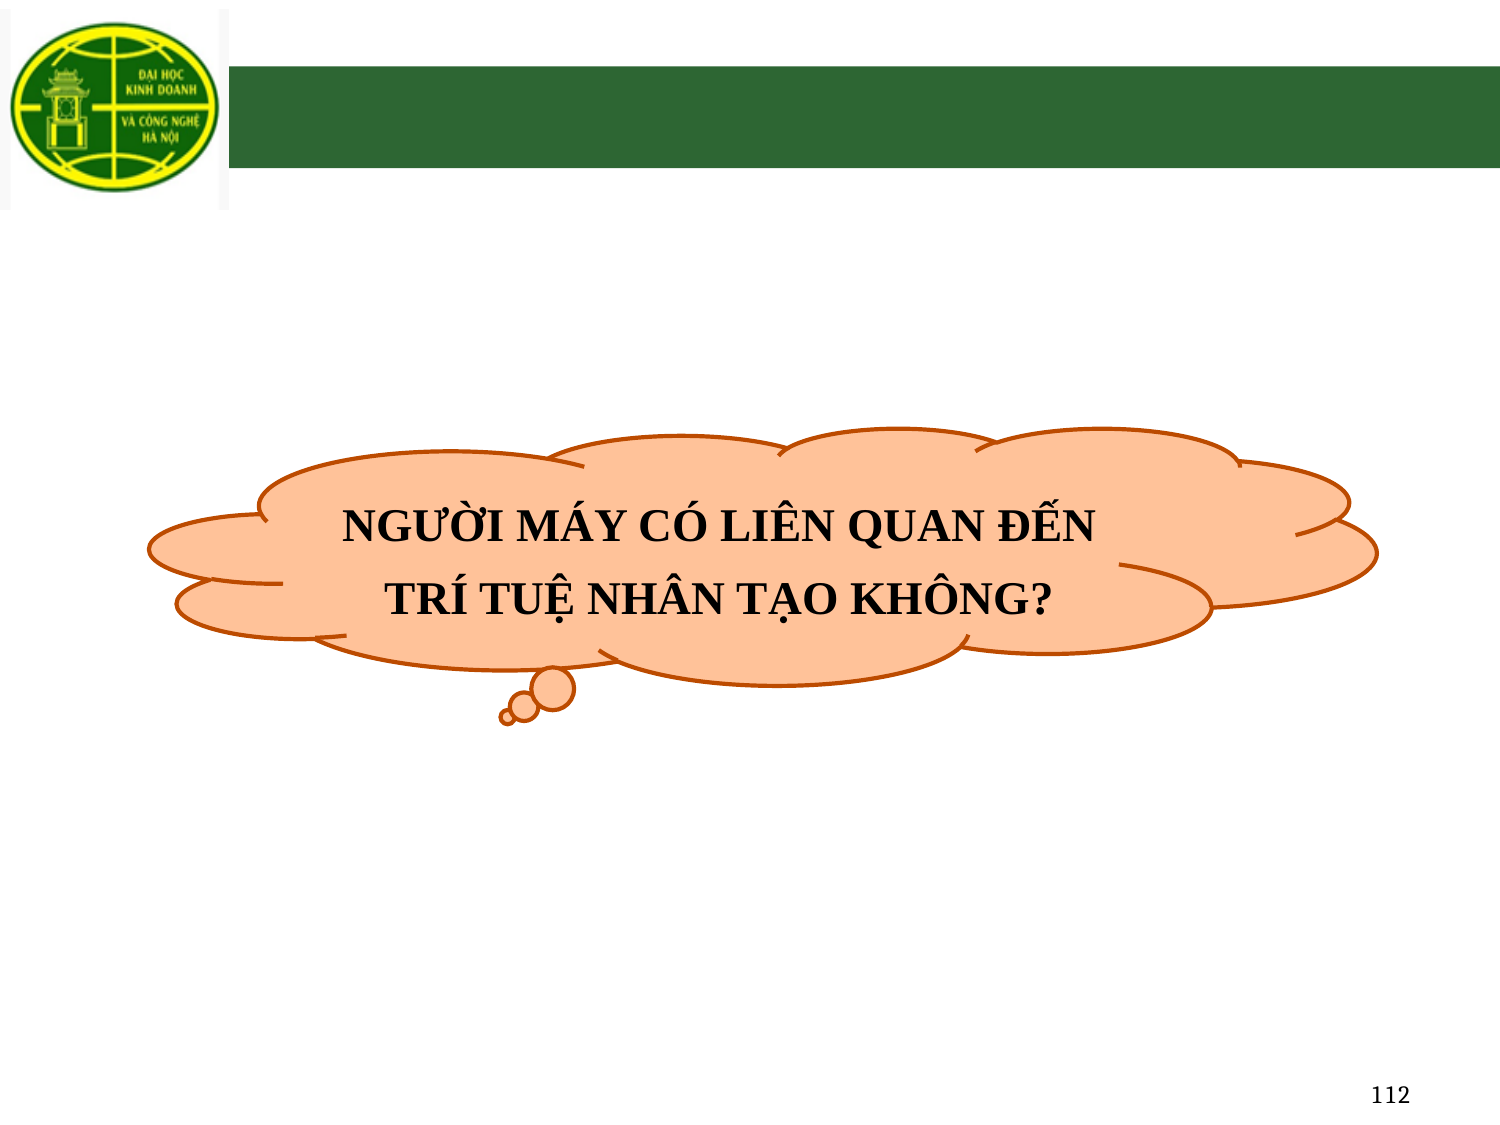

#
NGƯỜI MÁY CÓ LIÊN QUAN ĐẾN TRÍ TUỆ NHÂN TẠO KHÔNG?
112